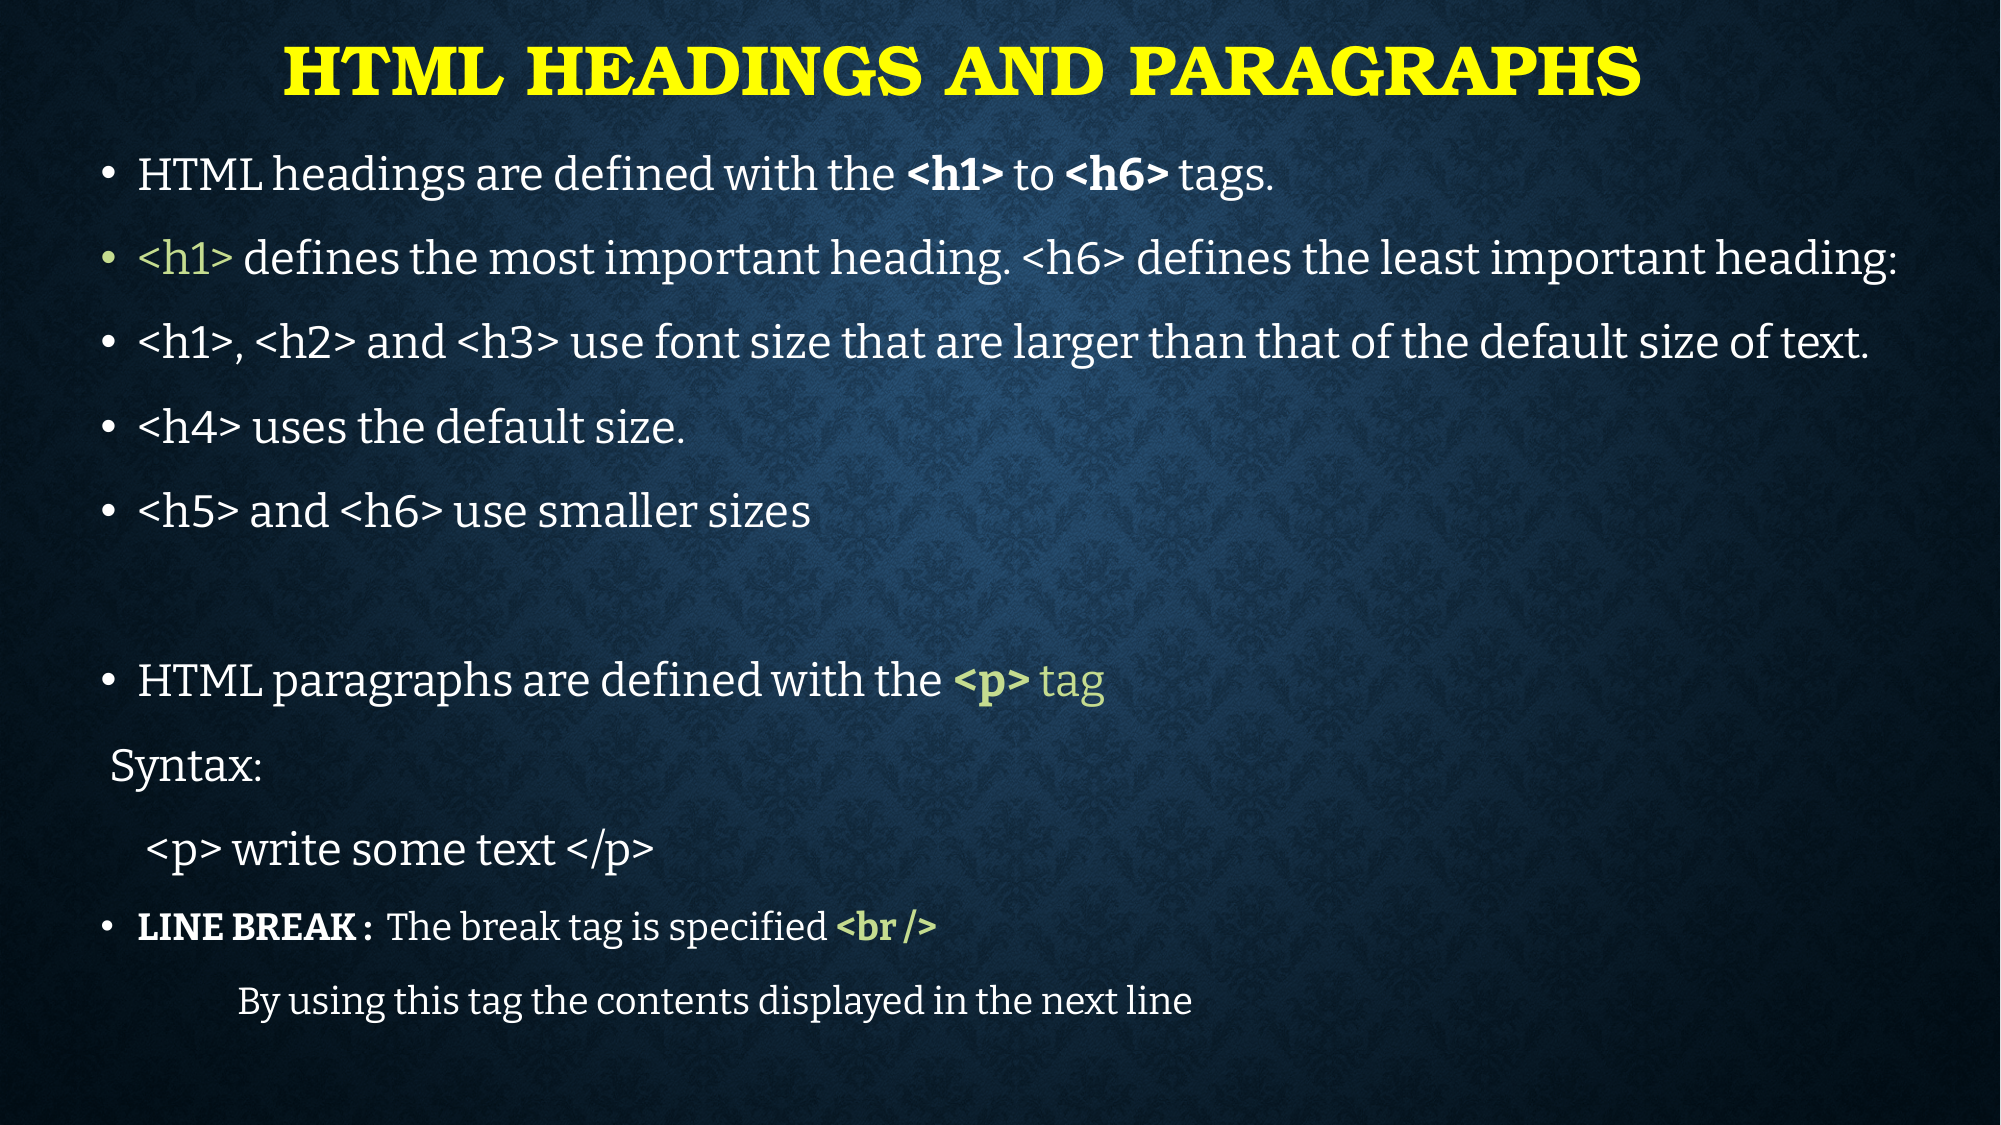

# HTML Headings and Paragraphs
HTML headings are defined with the <h1> to <h6> tags.
<h1> defines the most important heading. <h6> defines the least important heading:
<h1>, <h2> and <h3> use font size that are larger than that of the default size of text.
<h4> uses the default size.
<h5> and <h6> use smaller sizes

HTML paragraphs are defined with the <p> tag
 Syntax:
     <p> write some text </p>
LINE BREAK :  The break tag is specified <br />
	By using this tag the contents displayed in the next line